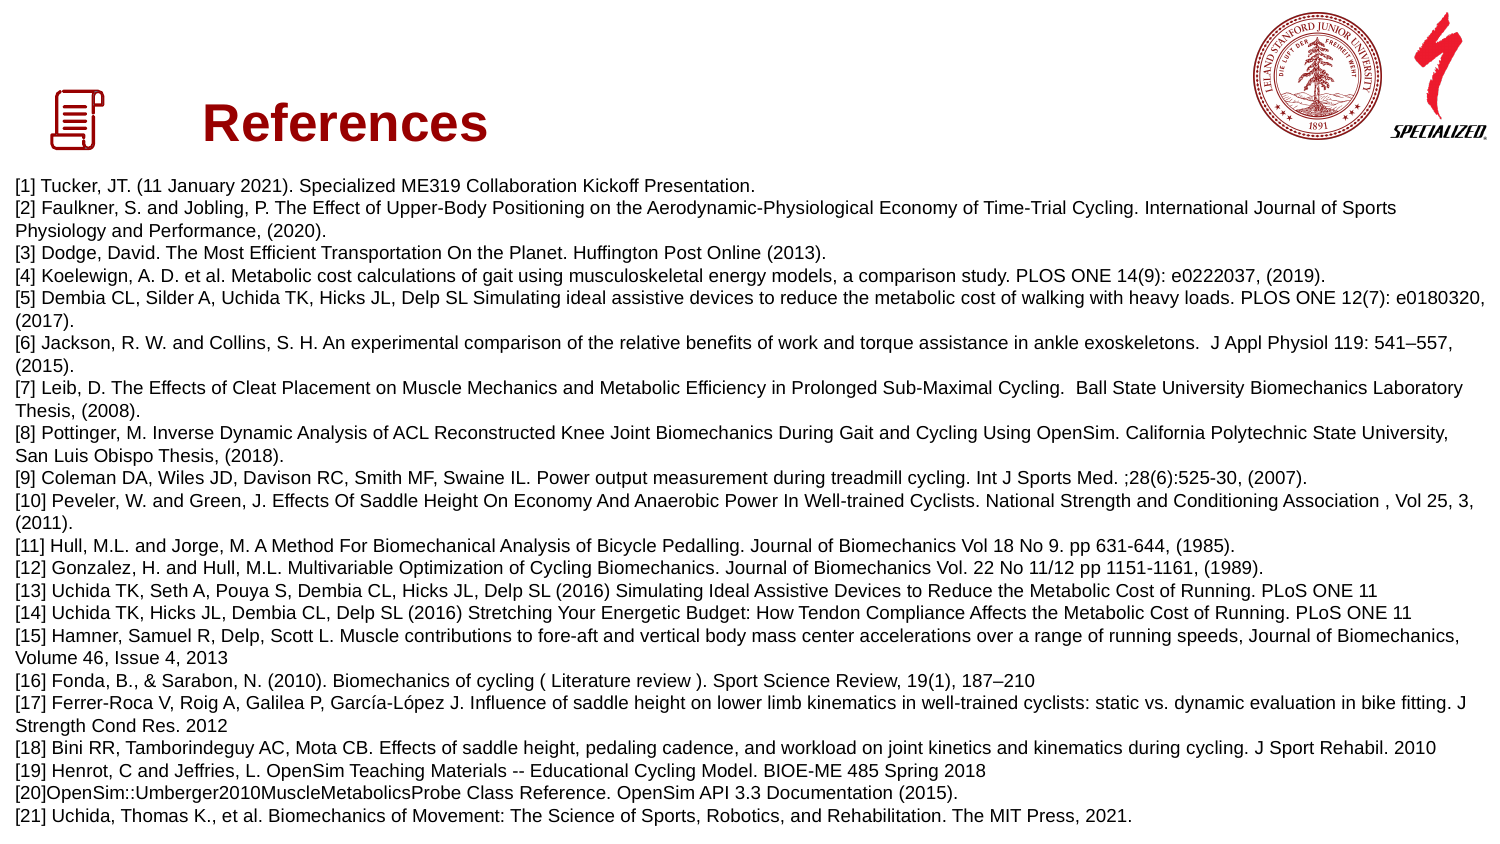

# References

[1] Tucker, JT. (11 January 2021). Specialized ME319 Collaboration Kickoff Presentation.
[2] Faulkner, S. and Jobling, P. The Effect of Upper-Body Positioning on the Aerodynamic-Physiological Economy of Time-Trial Cycling. International Journal of Sports Physiology and Performance, (2020).
[3] Dodge, David. The Most Efficient Transportation On the Planet. Huffington Post Online (2013).
[4] Koelewign, A. D. et al. Metabolic cost calculations of gait using musculoskeletal energy models, a comparison study. PLOS ONE 14(9): e0222037, (2019).
[5] Dembia CL, Silder A, Uchida TK, Hicks JL, Delp SL Simulating ideal assistive devices to reduce the metabolic cost of walking with heavy loads. PLOS ONE 12(7): e0180320, (2017).
[6] Jackson, R. W. and Collins, S. H. An experimental comparison of the relative benefits of work and torque assistance in ankle exoskeletons.  J Appl Physiol 119: 541–557, (2015).
[7] Leib, D. The Effects of Cleat Placement on Muscle Mechanics and Metabolic Efficiency in Prolonged Sub-Maximal Cycling.  Ball State University Biomechanics Laboratory Thesis, (2008).
[8] Pottinger, M. Inverse Dynamic Analysis of ACL Reconstructed Knee Joint Biomechanics During Gait and Cycling Using OpenSim. California Polytechnic State University, San Luis Obispo Thesis, (2018).
[9] Coleman DA, Wiles JD, Davison RC, Smith MF, Swaine IL. Power output measurement during treadmill cycling. Int J Sports Med. ;28(6):525-30, (2007).
[10] Peveler, W. and Green, J. Effects Of Saddle Height On Economy And Anaerobic Power In Well-trained Cyclists. National Strength and Conditioning Association , Vol 25, 3, (2011).
[11] Hull, M.L. and Jorge, M. A Method For Biomechanical Analysis of Bicycle Pedalling. Journal of Biomechanics Vol 18 No 9. pp 631-644, (1985).
[12] Gonzalez, H. and Hull, M.L. Multivariable Optimization of Cycling Biomechanics. Journal of Biomechanics Vol. 22 No 11/12 pp 1151-1161, (1989).
[13] Uchida TK, Seth A, Pouya S, Dembia CL, Hicks JL, Delp SL (2016) Simulating Ideal Assistive Devices to Reduce the Metabolic Cost of Running. PLoS ONE 11
[14] Uchida TK, Hicks JL, Dembia CL, Delp SL (2016) Stretching Your Energetic Budget: How Tendon Compliance Affects the Metabolic Cost of Running. PLoS ONE 11
[15] Hamner, Samuel R, Delp, Scott L. Muscle contributions to fore-aft and vertical body mass center accelerations over a range of running speeds, Journal of Biomechanics, Volume 46, Issue 4, 2013
[16] Fonda, B., & Sarabon, N. (2010). Biomechanics of cycling ( Literature review ). Sport Science Review, 19(1), 187–210
[17] Ferrer-Roca V, Roig A, Galilea P, García-López J. Influence of saddle height on lower limb kinematics in well-trained cyclists: static vs. dynamic evaluation in bike fitting. J Strength Cond Res. 2012
[18] Bini RR, Tamborindeguy AC, Mota CB. Effects of saddle height, pedaling cadence, and workload on joint kinetics and kinematics during cycling. J Sport Rehabil. 2010
[19] Henrot, C and Jeffries, L. OpenSim Teaching Materials -- Educational Cycling Model. BIOE-ME 485 Spring 2018
[20]OpenSim::Umberger2010MuscleMetabolicsProbe Class Reference. OpenSim API 3.3 Documentation (2015).
[21] Uchida, Thomas K., et al. Biomechanics of Movement: The Science of Sports, Robotics, and Rehabilitation. The MIT Press, 2021.